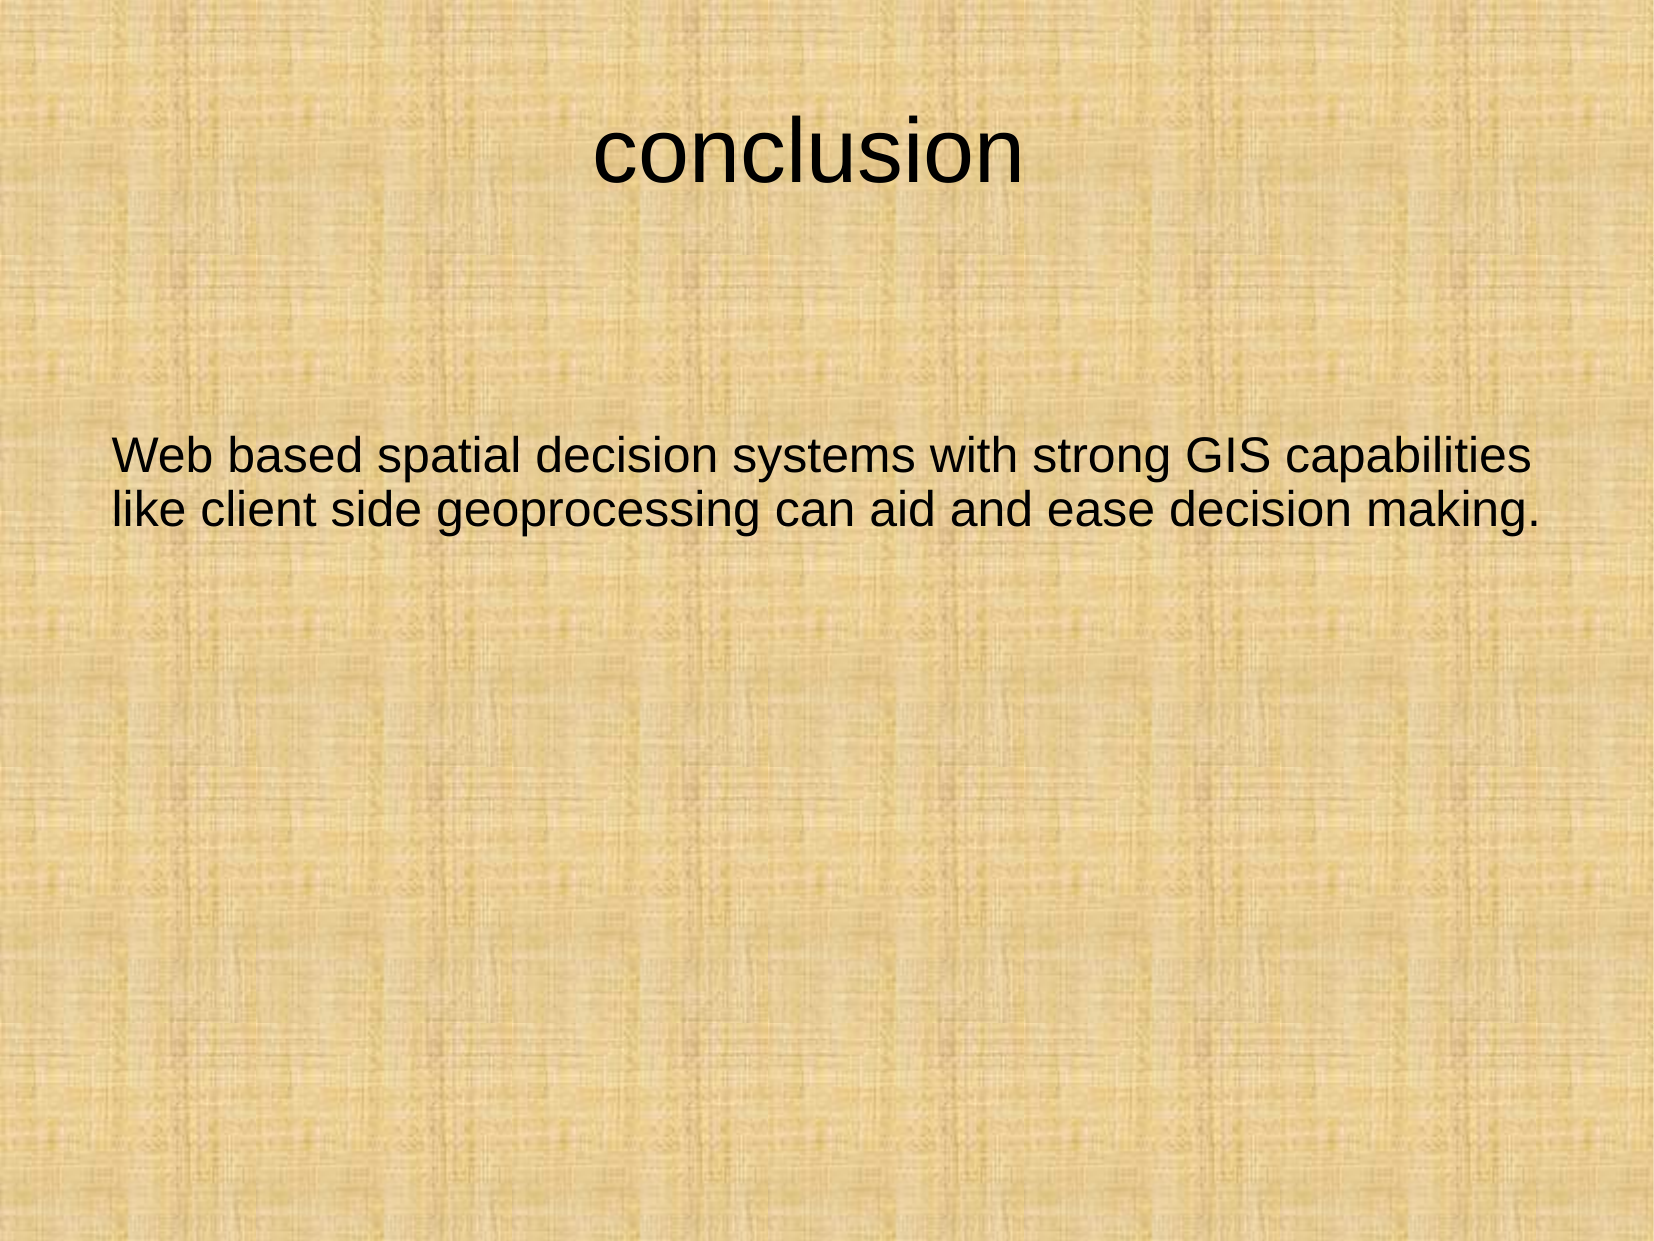

conclusion
# Web based spatial decision systems with strong GIS capabilities like client side geoprocessing can aid and ease decision making.